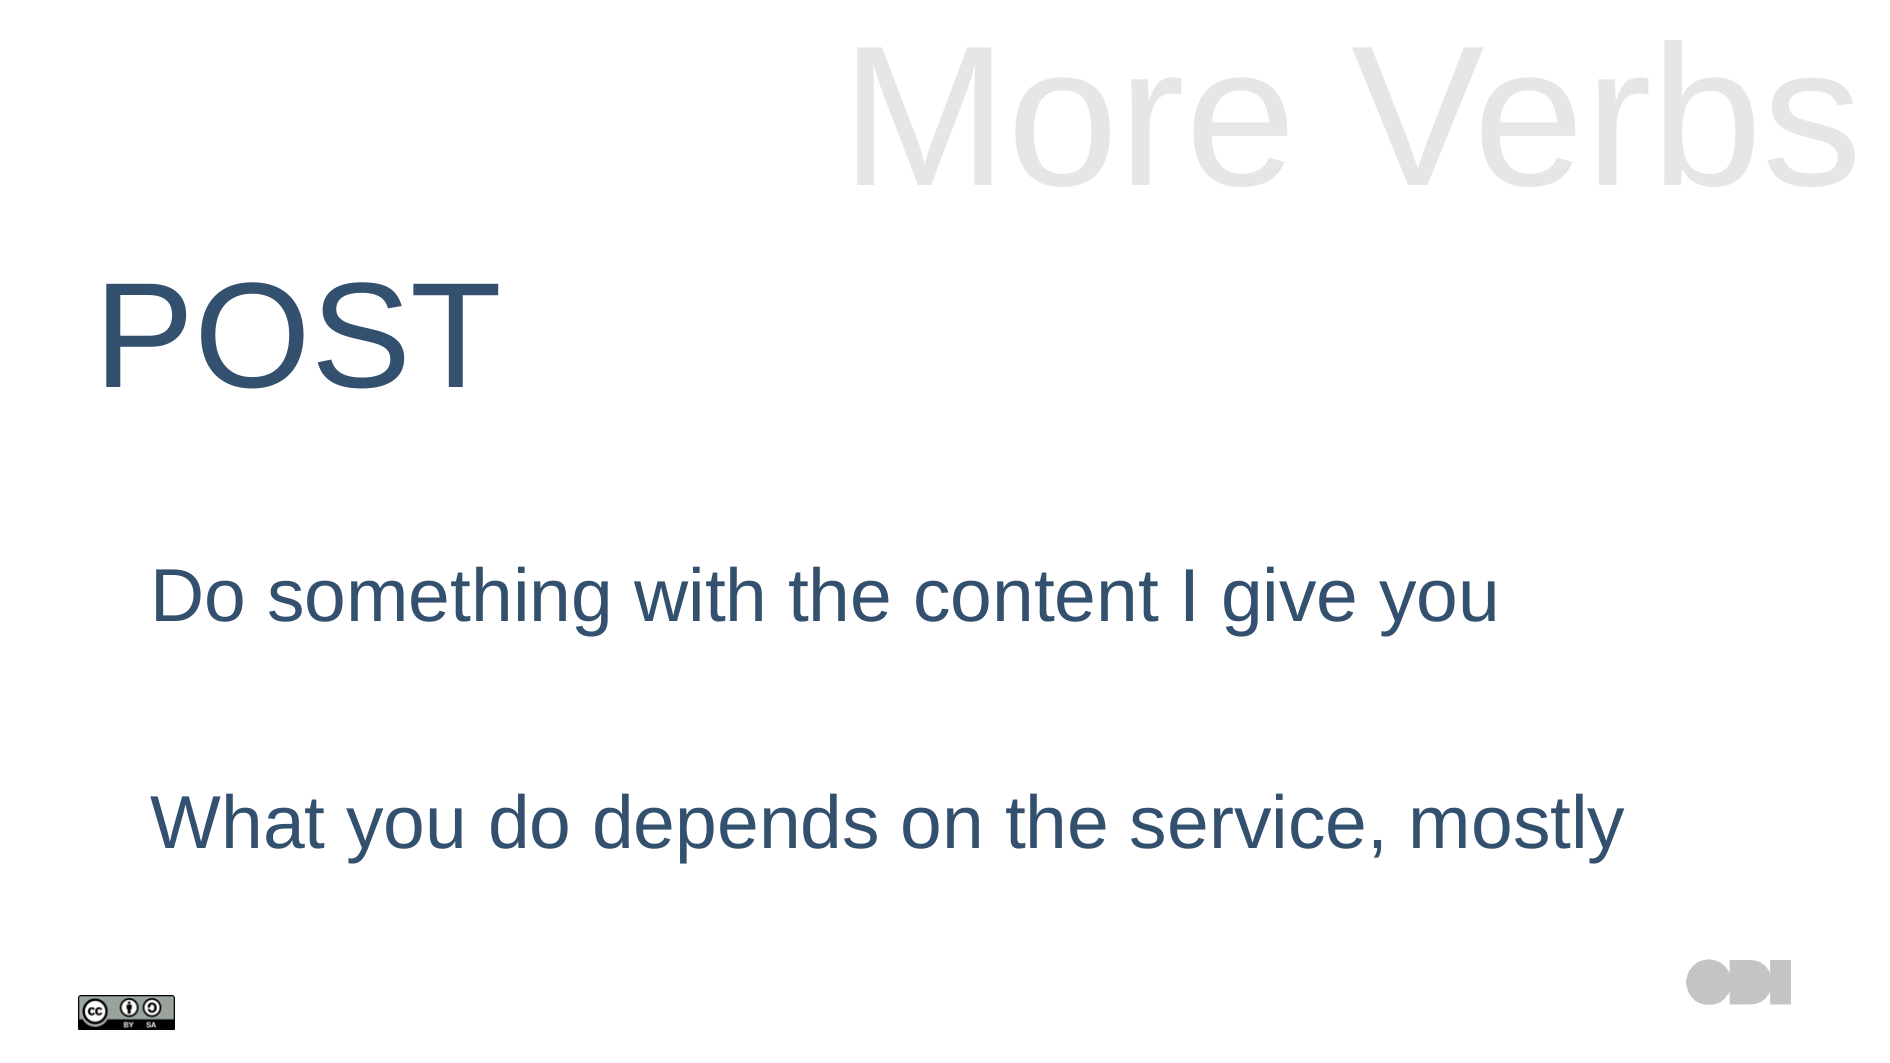

# More Verbs
POST

	Do something with the content I give you

	What you do depends on the service, mostly